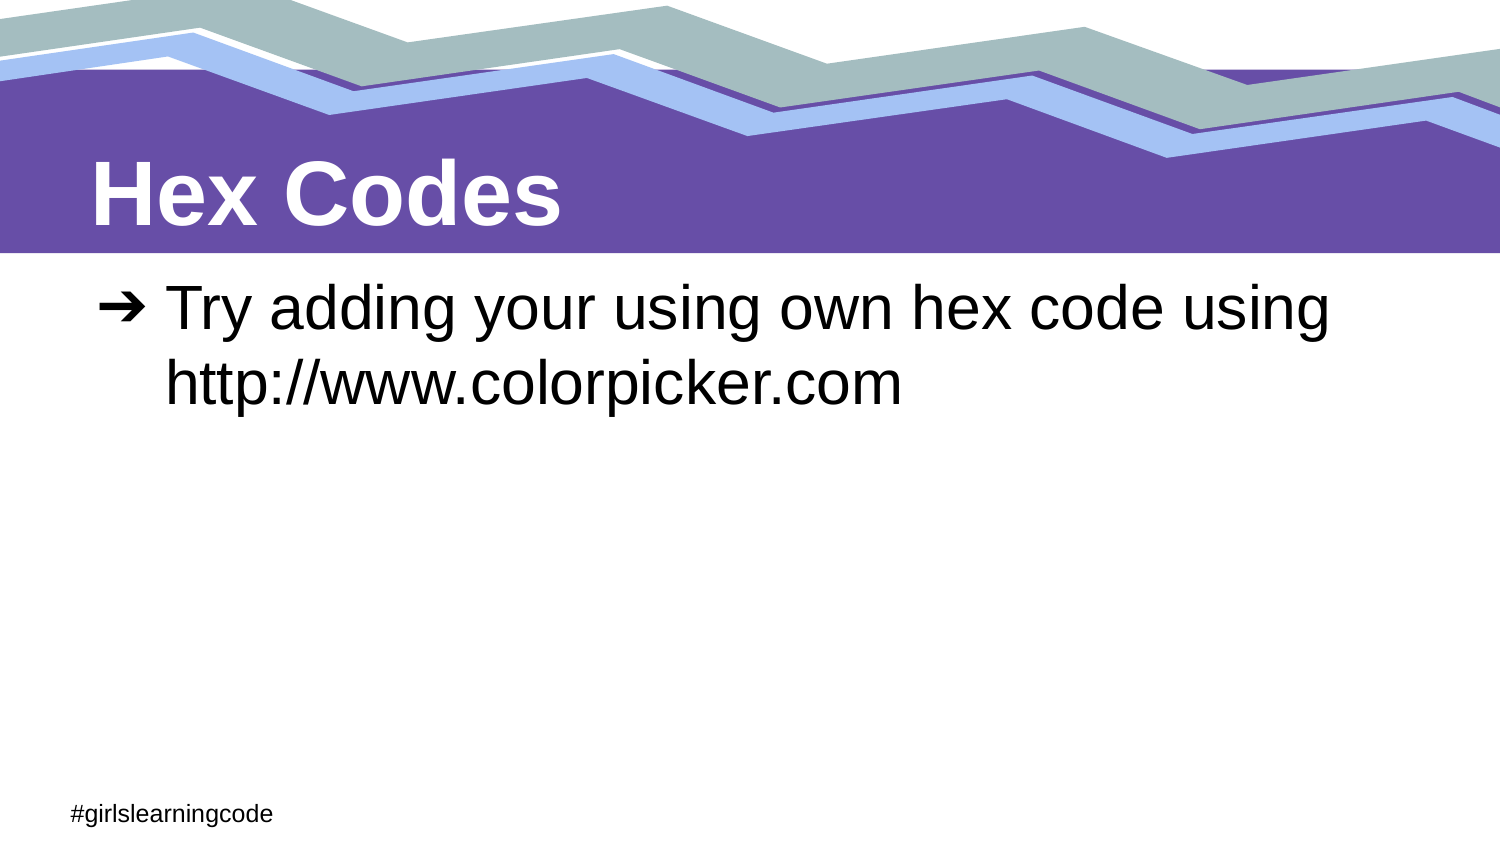

# Hex Codes
Try adding your using own hex code using http://www.colorpicker.com